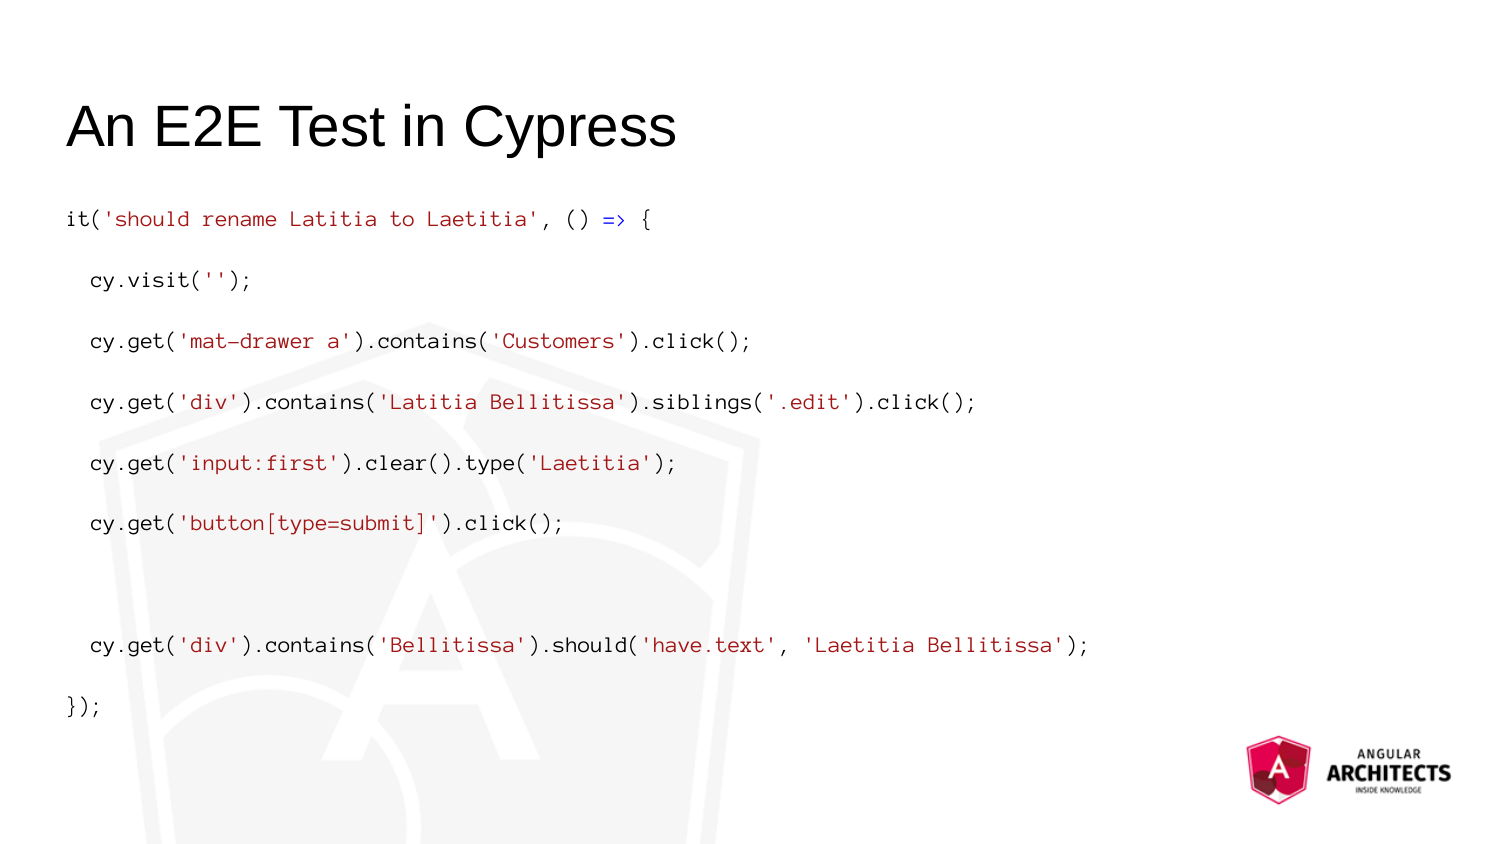

# An E2E Test in Cypress
it('should rename Latitia to Laetitia', () => {
  cy.visit('');
  cy.get('mat-drawer a').contains('Customers').click();
  cy.get('div').contains('Latitia Bellitissa').siblings('.edit').click();
  cy.get('input:first').clear().type('Laetitia');
  cy.get('button[type=submit]').click();

  cy.get('div').contains('Bellitissa').should('have.text', 'Laetitia Bellitissa');
});